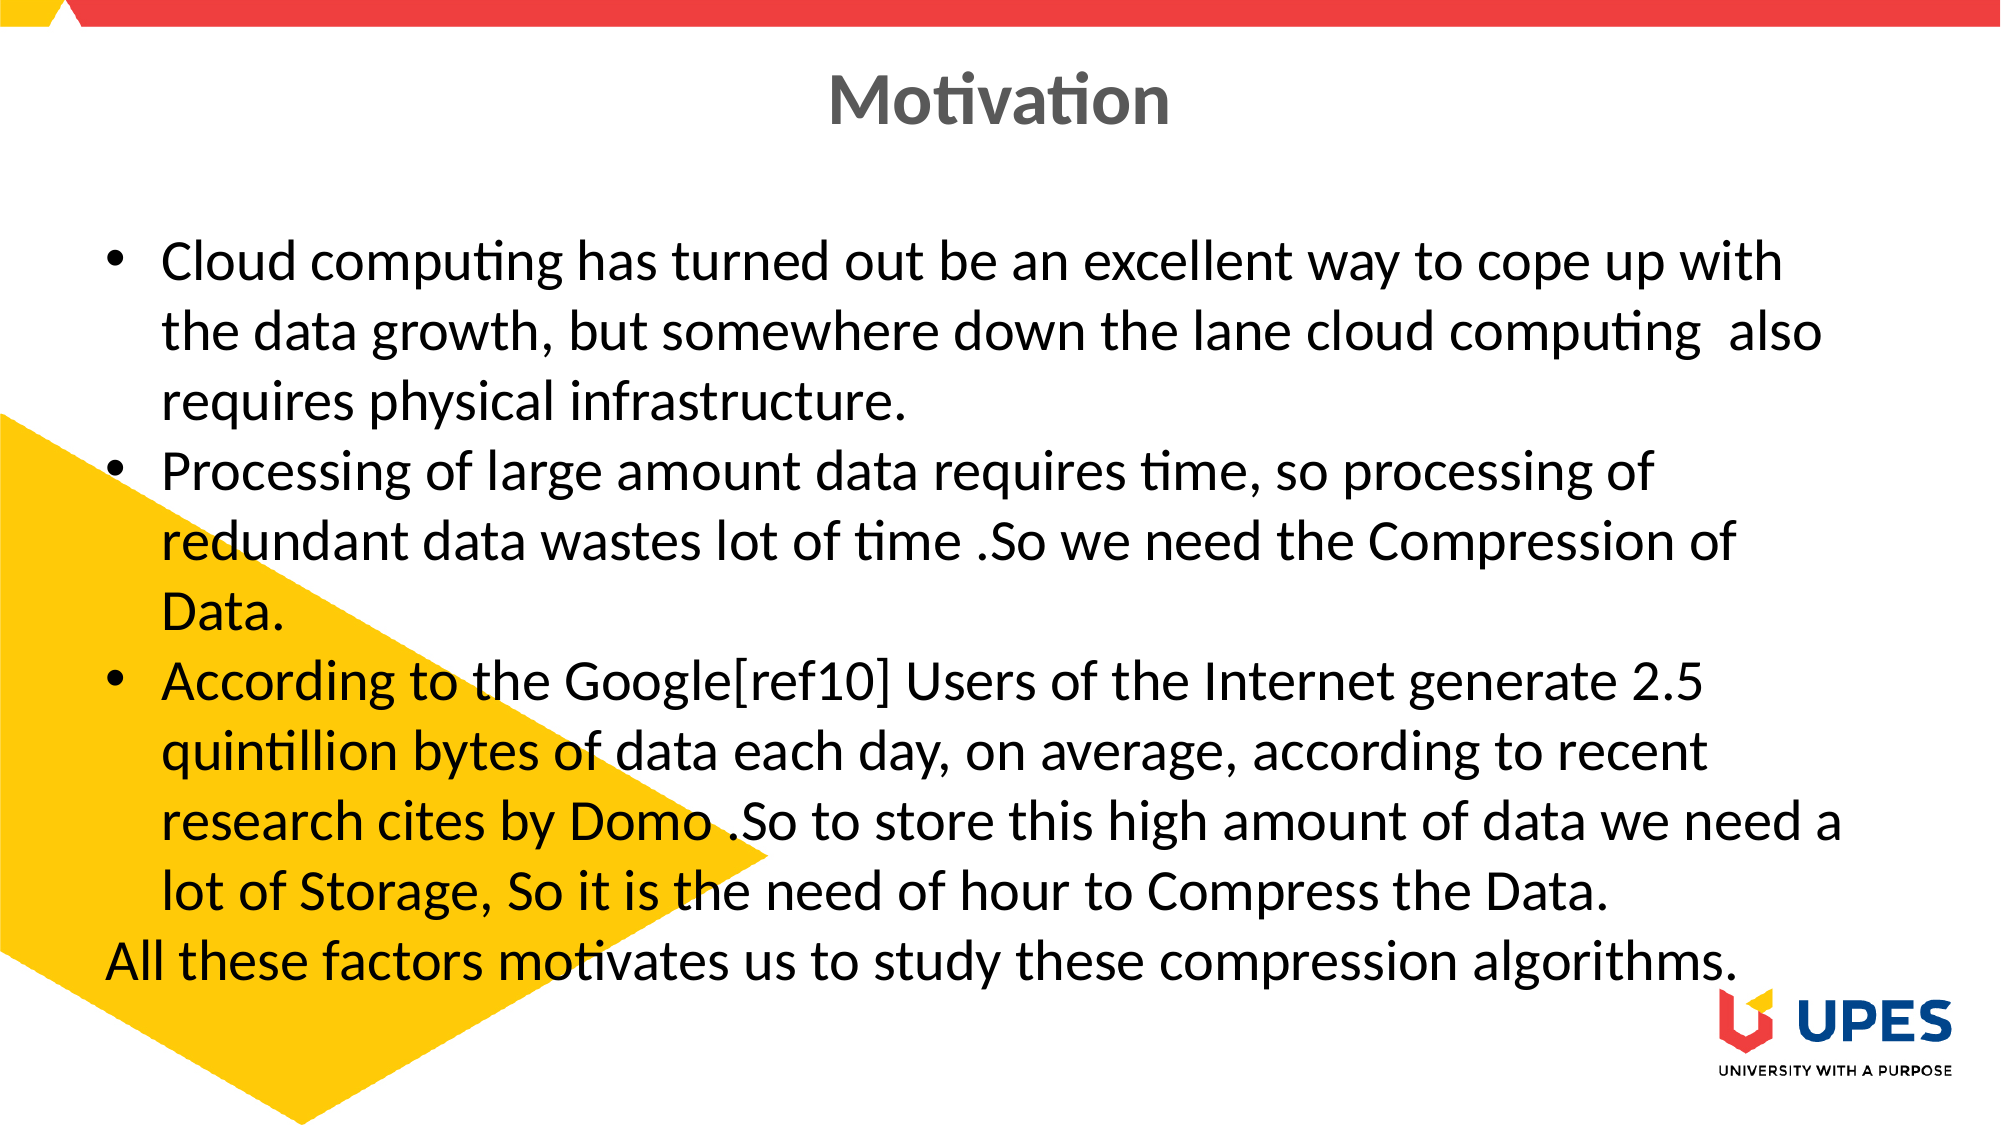

Motivation
Cloud computing has turned out be an excellent way to cope up with the data growth, but somewhere down the lane cloud computing  also requires physical infrastructure.
Processing of large amount data requires time, so processing of redundant data wastes lot of time .So we need the Compression of Data.
According to the Google[ref10] Users of the Internet generate 2.5 quintillion bytes of data each day, on average, according to recent research cites by Domo .So to store this high amount of data we need a lot of Storage, So it is the need of hour to Compress the Data.
All these factors motivates us to study these compression algorithms.